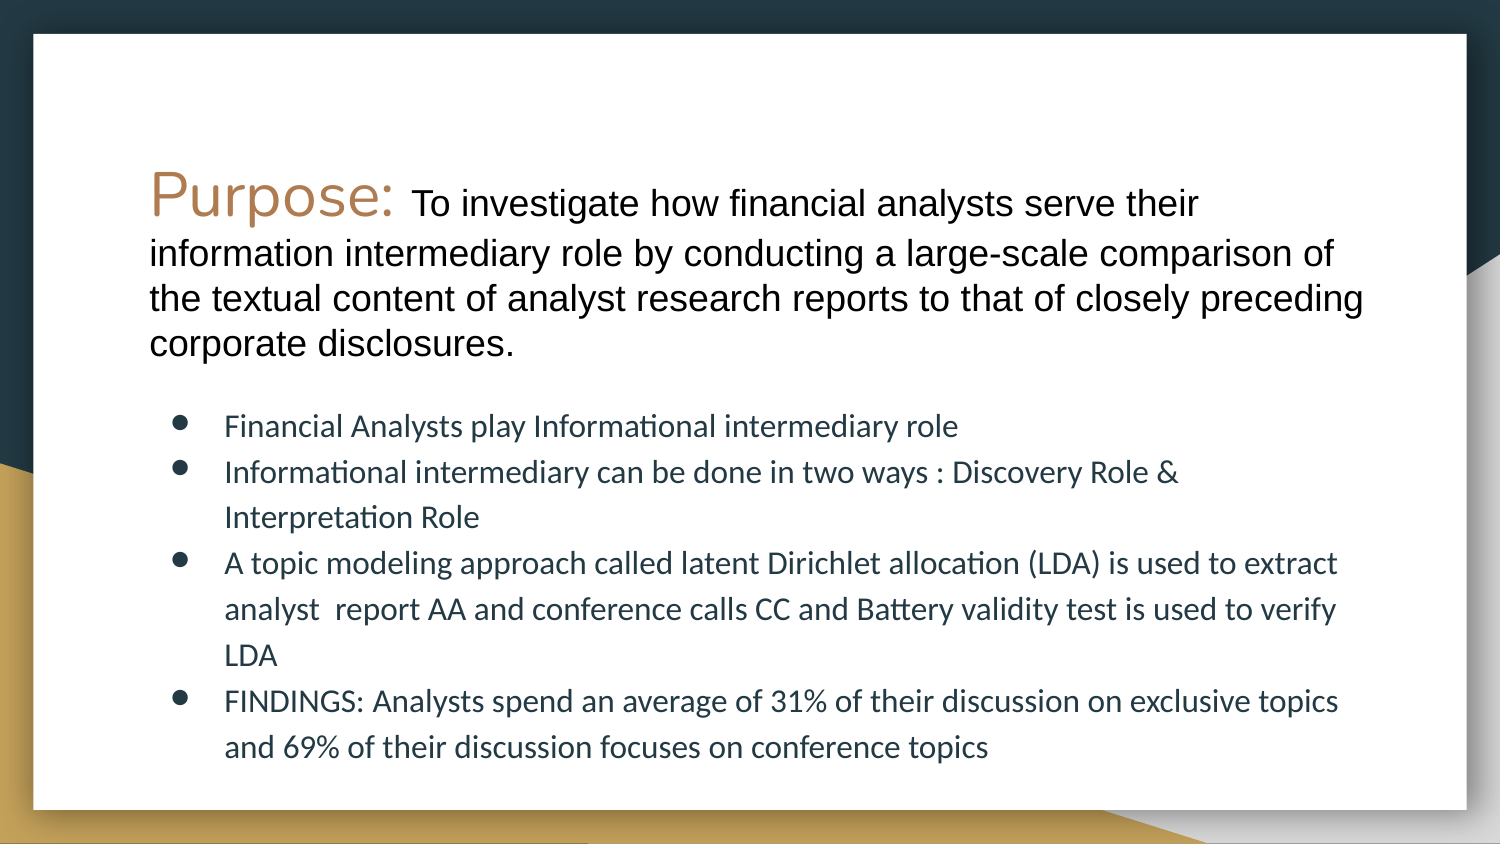

# Purpose: To investigate how financial analysts serve their information intermediary role by conducting a large-scale comparison of the textual content of analyst research reports to that of closely preceding corporate disclosures.

Financial Analysts play Informational intermediary role
Informational intermediary can be done in two ways : Discovery Role & Interpretation Role
A topic modeling approach called latent Dirichlet allocation (LDA) is used to extract  analyst  report AA and conference calls CC and Battery validity test is used to verify LDA
FINDINGS: Analysts spend an average of 31% of their discussion on exclusive topics and 69% of their discussion focuses on conference topics